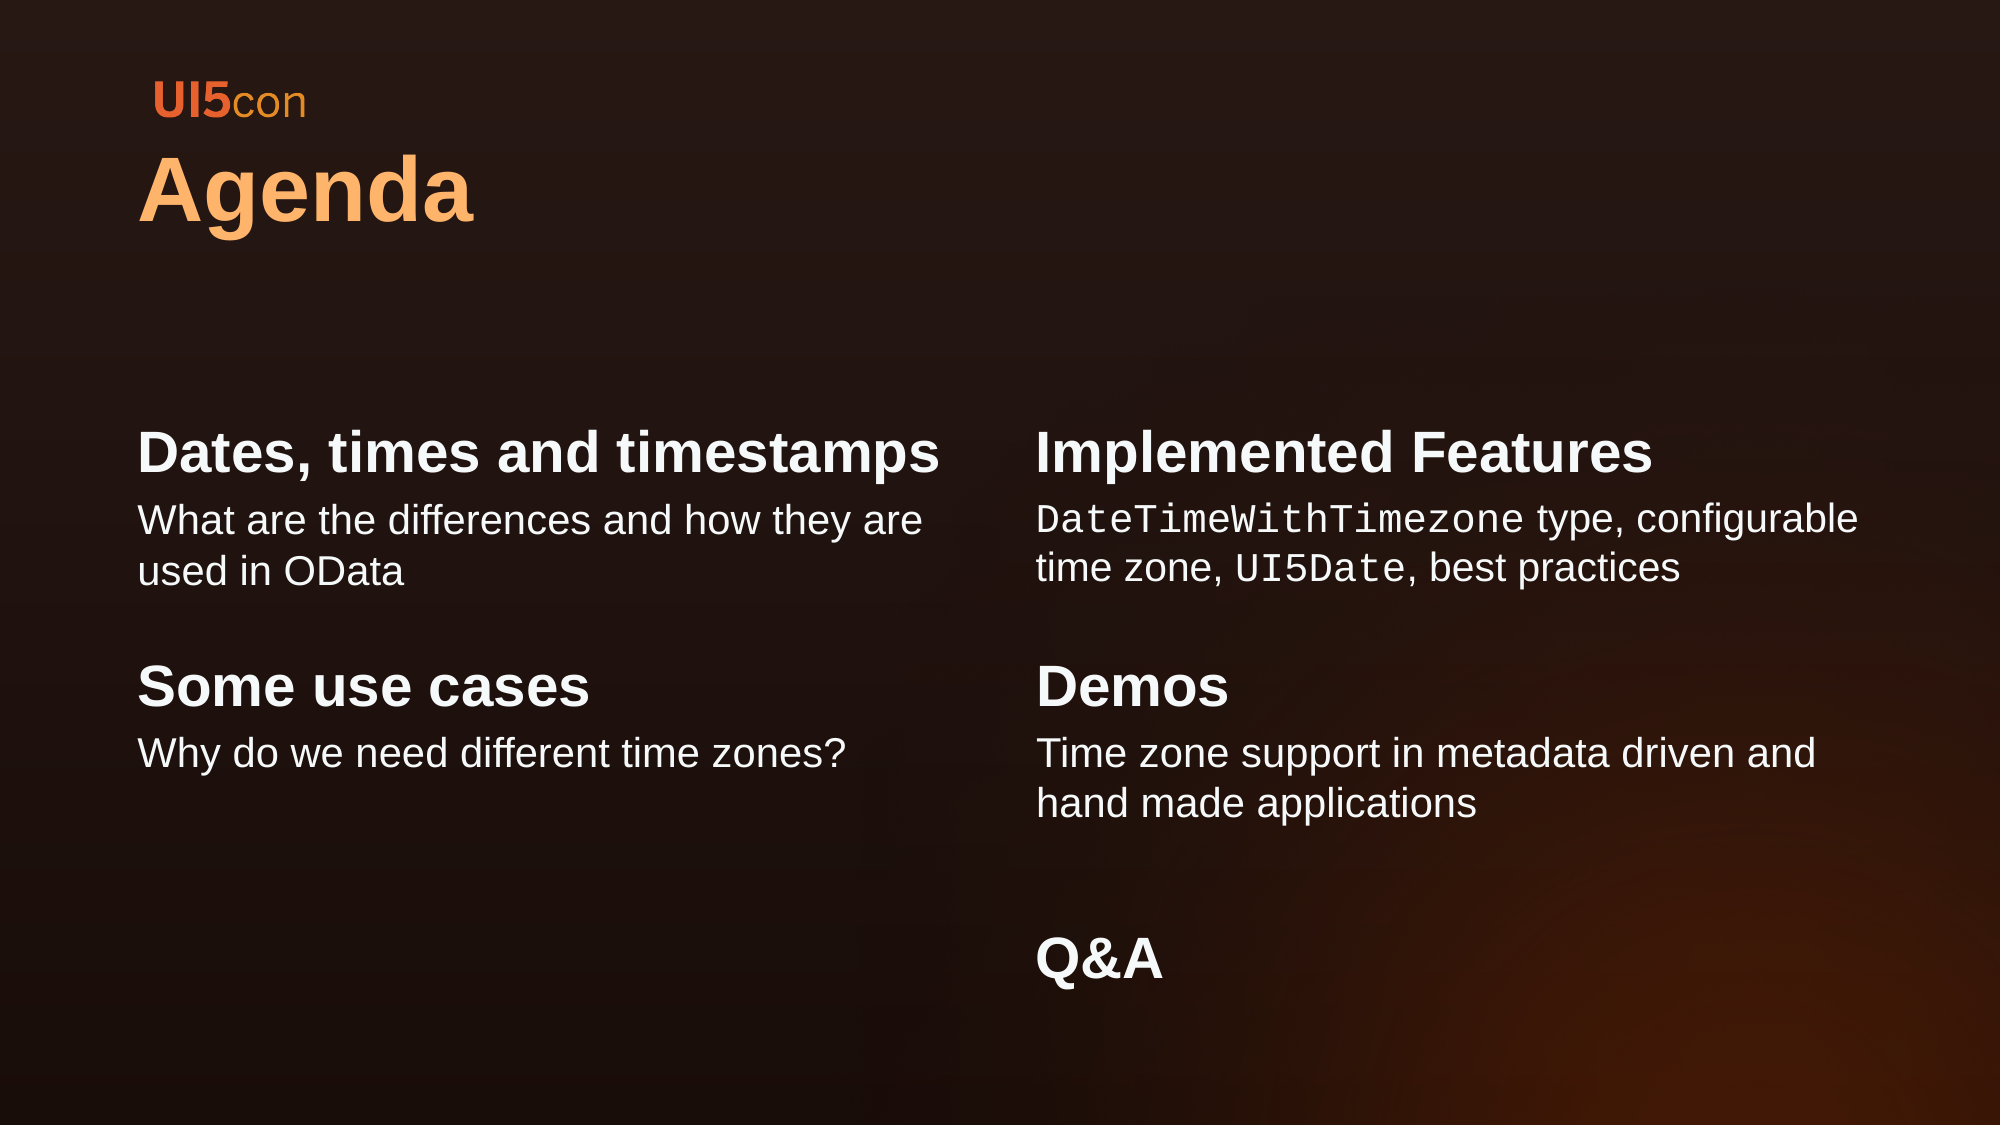

# Agenda
Implemented Features
Dates, times and timestamps
DateTimeWithTimezone type, configurable time zone, UI5Date, best practices
What are the differences and how they are used in OData

Some use cases

Demos
Why do we need different time zones?
Time zone support in metadata driven and hand made applications
Q&A